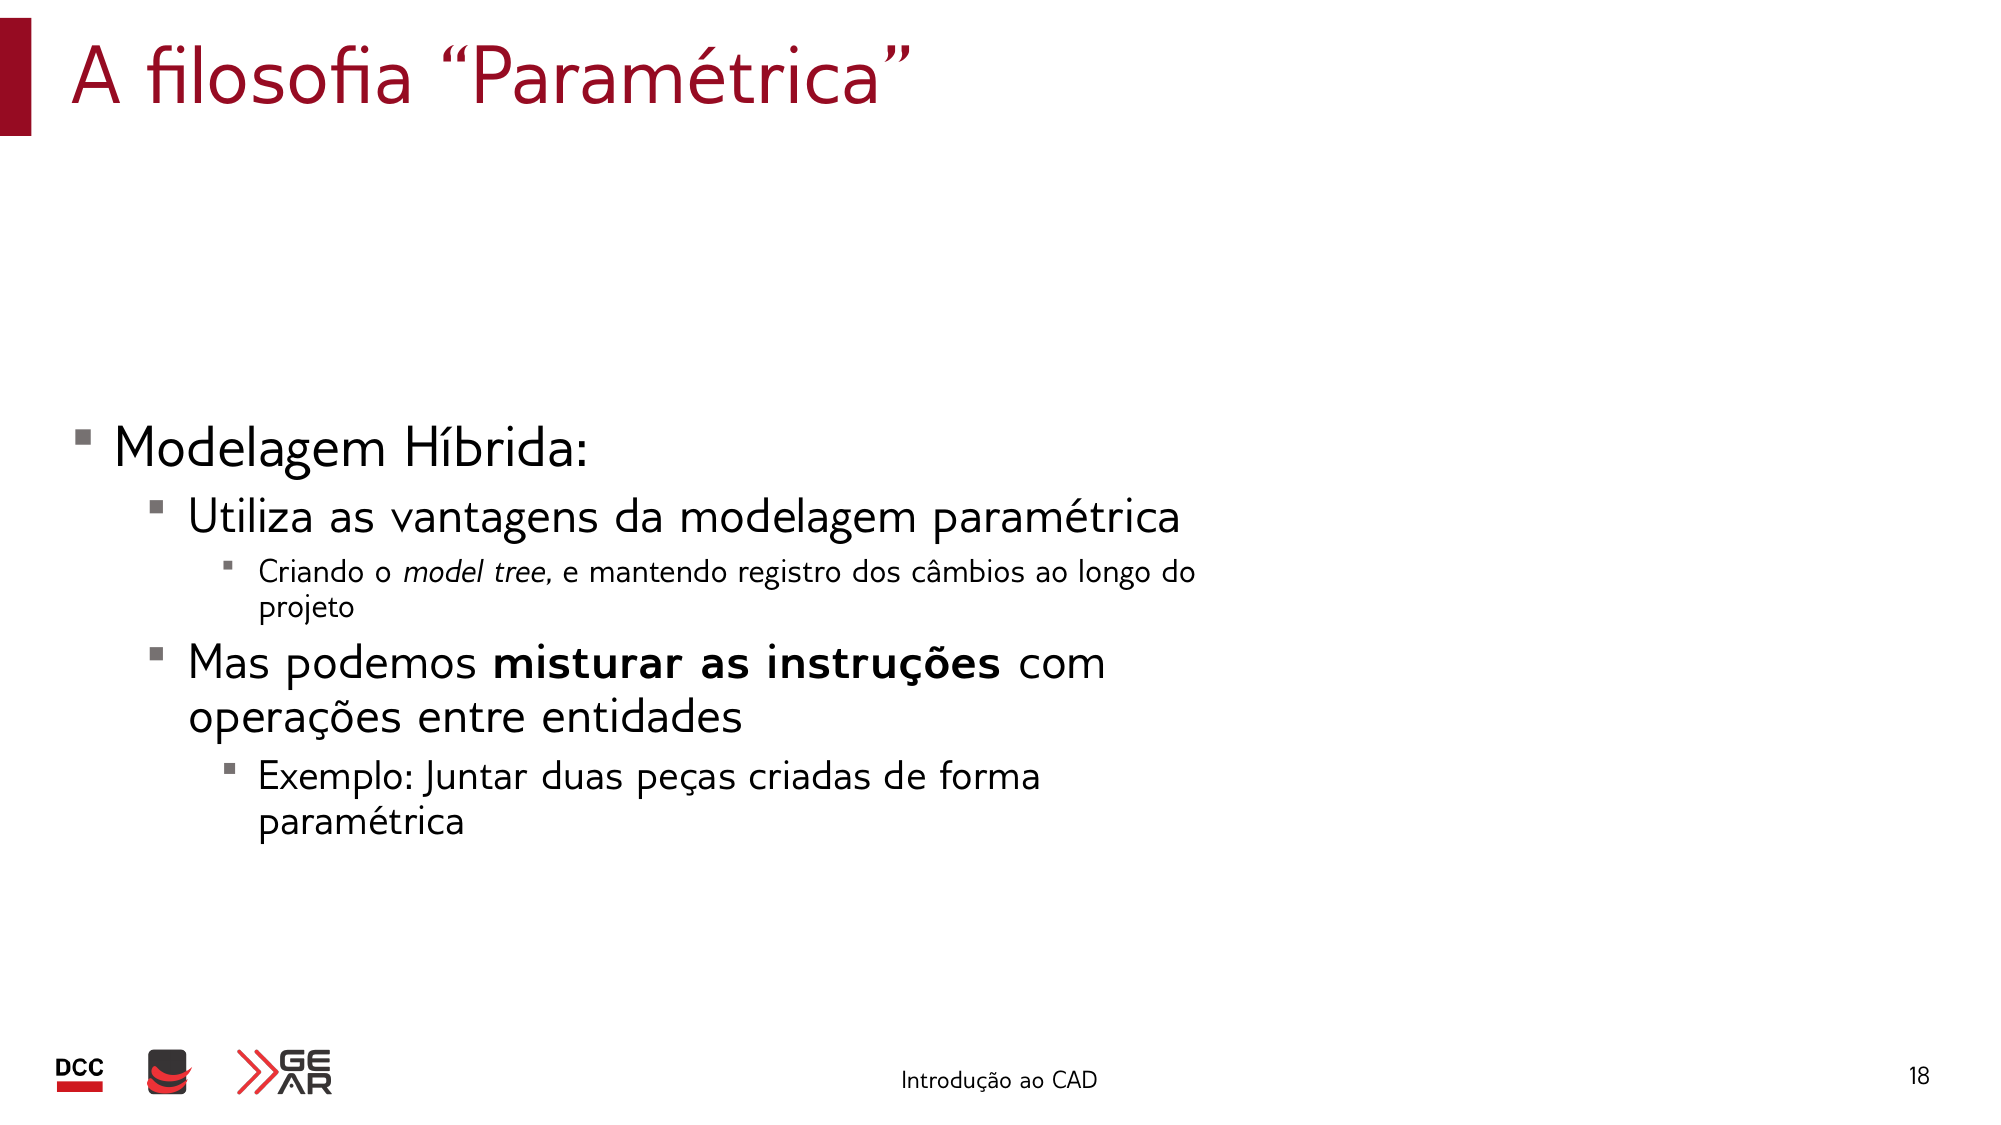

# A filosofia “Paramétrica”
Modelagem Híbrida:
Utiliza as vantagens da modelagem paramétrica
Criando o model tree, e mantendo registro dos câmbios ao longo do projeto
Mas podemos misturar as instruções com operações entre entidades
Exemplo: Juntar duas peças criadas de forma paramétrica
Introdução ao CAD
18